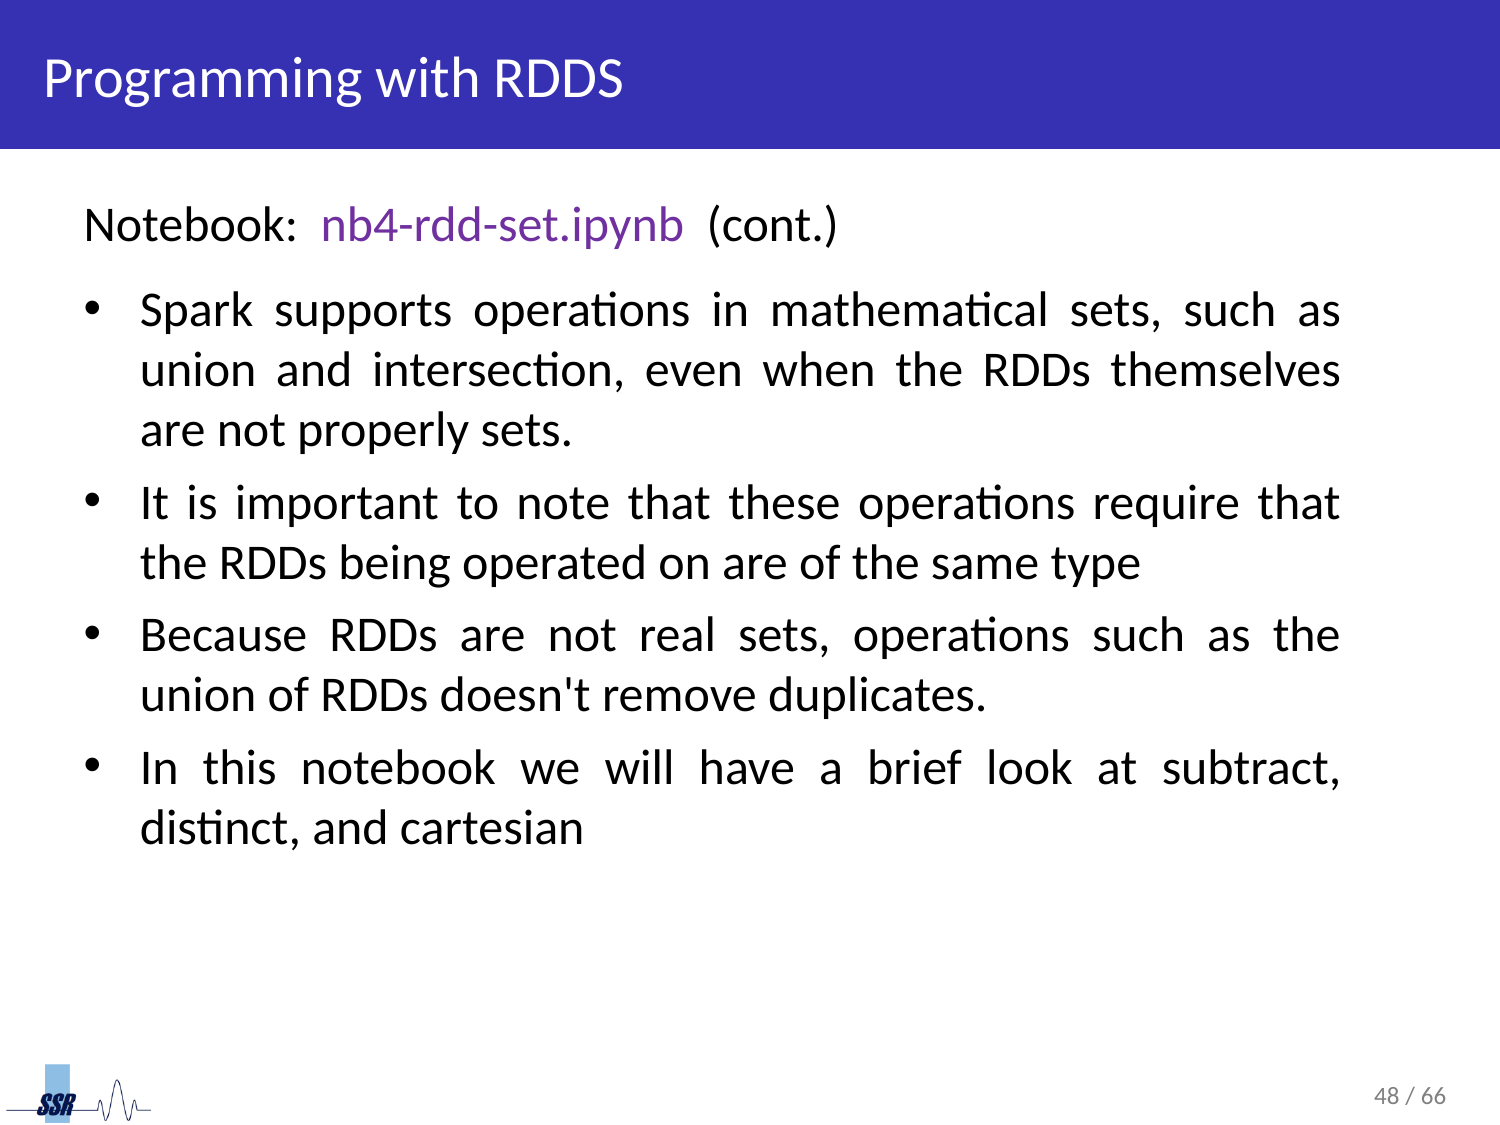

# Programming with RDDS
Notebook:  nb4-rdd-set.ipynb  (cont.)
Spark supports operations in mathematical sets, such as union and intersection, even when the RDDs themselves are not properly sets.
It is important to note that these operations require that the RDDs being operated on are of the same type
Because RDDs are not real sets, operations such as the union of RDDs doesn't remove duplicates.
In this notebook we will have a brief look at subtract, distinct, and cartesian